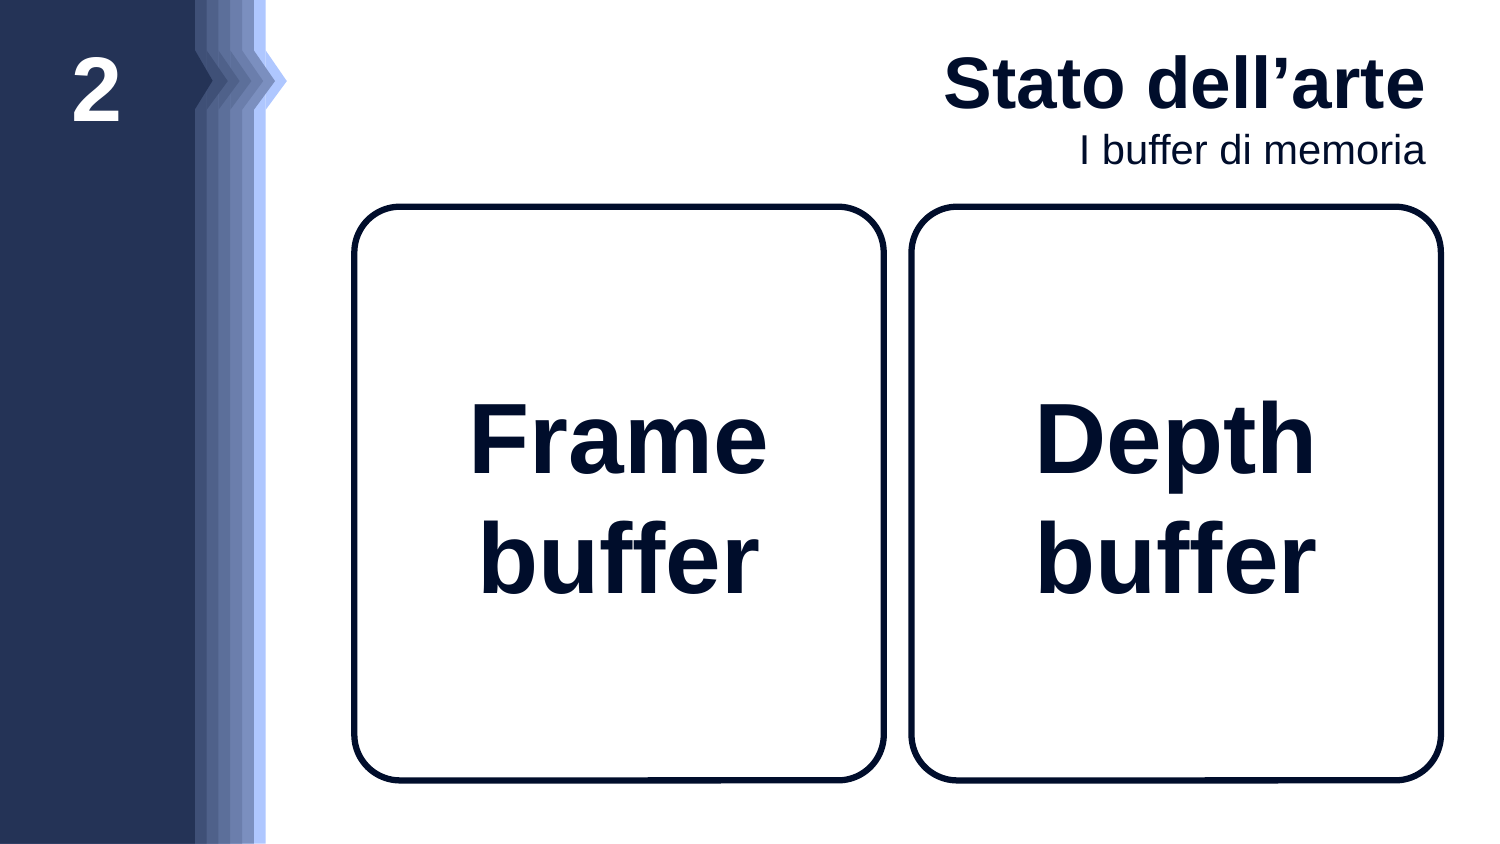

8

7

6

5

4

3

2

# Stato dell’arte I buffer di memoria
Frame buffer
Depth buffer